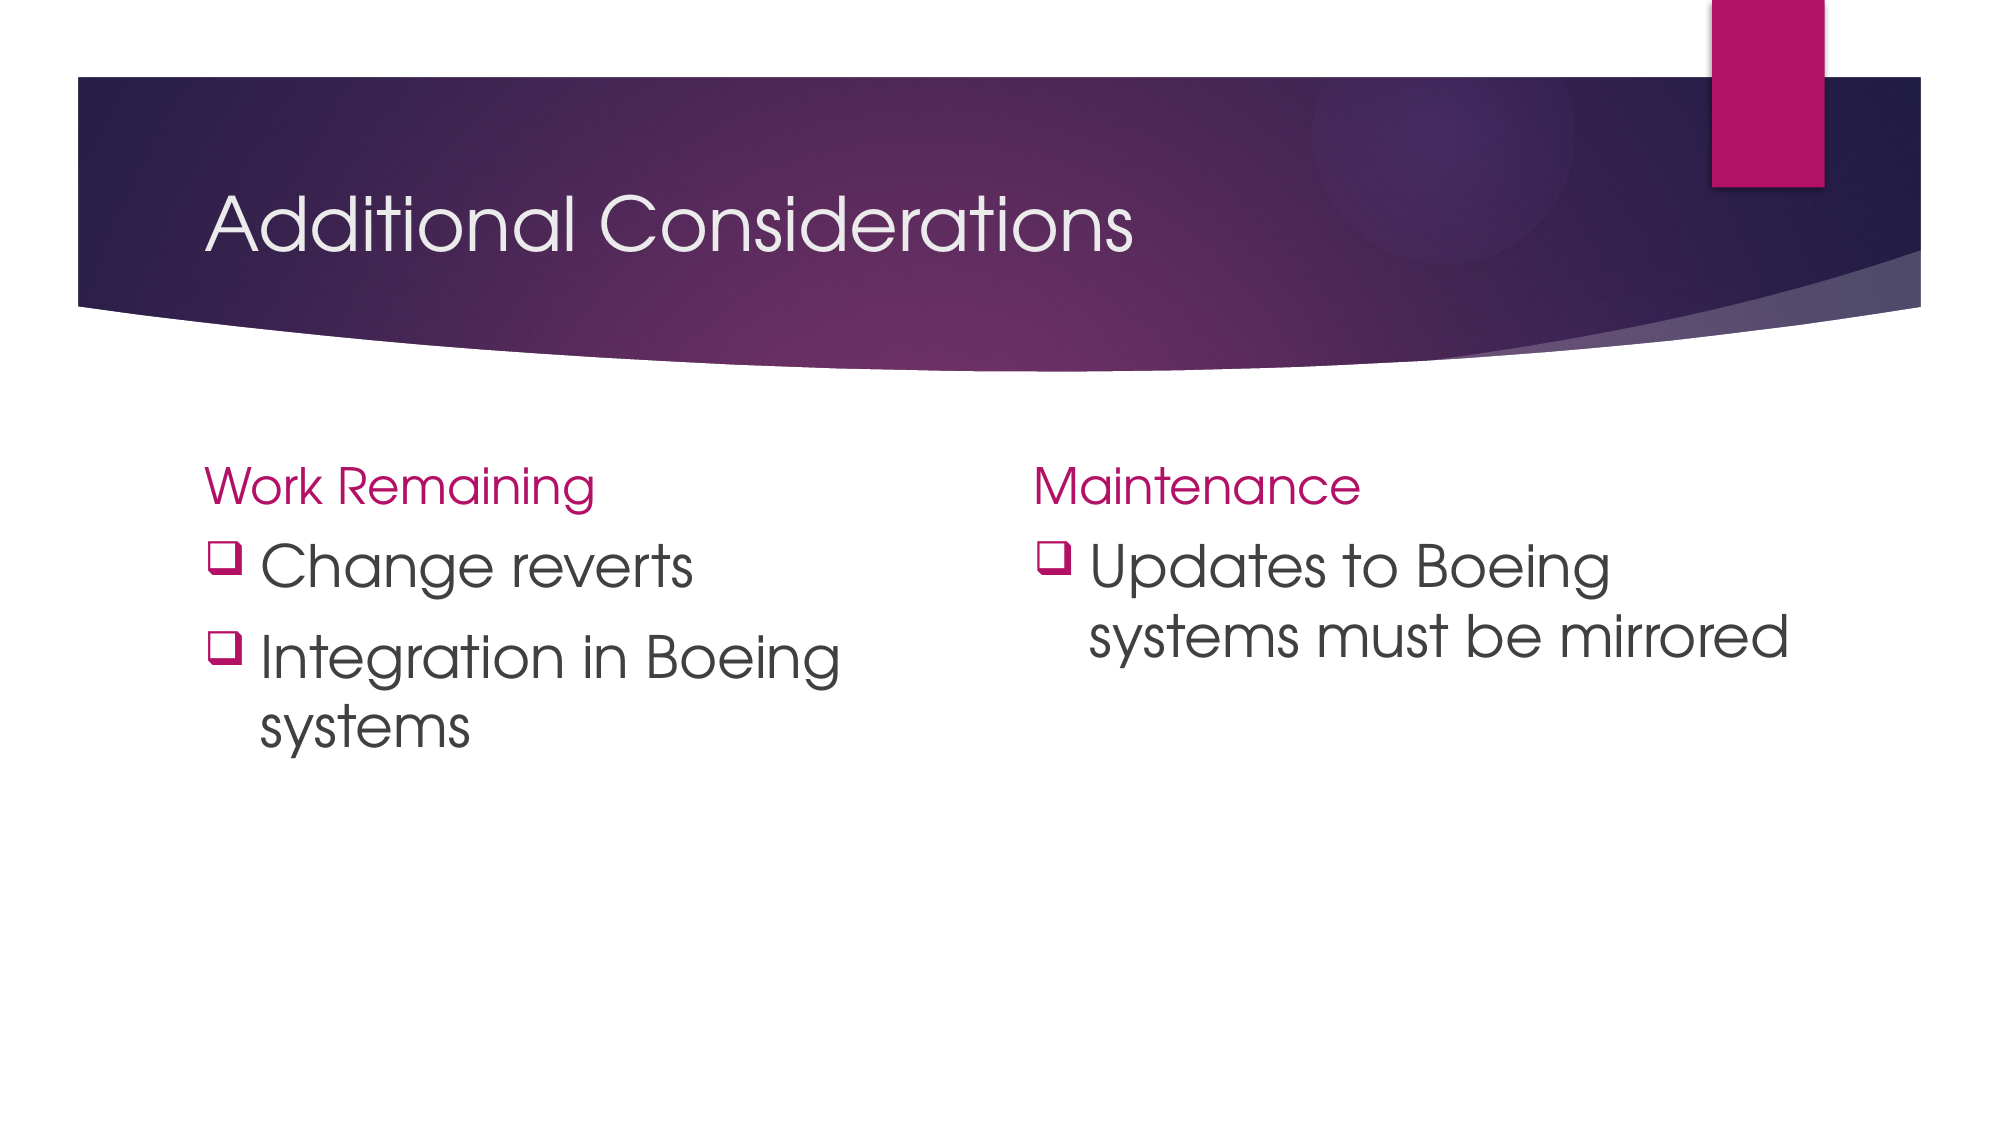

# Additional Considerations
Work Remaining
Maintenance
Change reverts
Integration in Boeing systems
Updates to Boeing systems must be mirrored